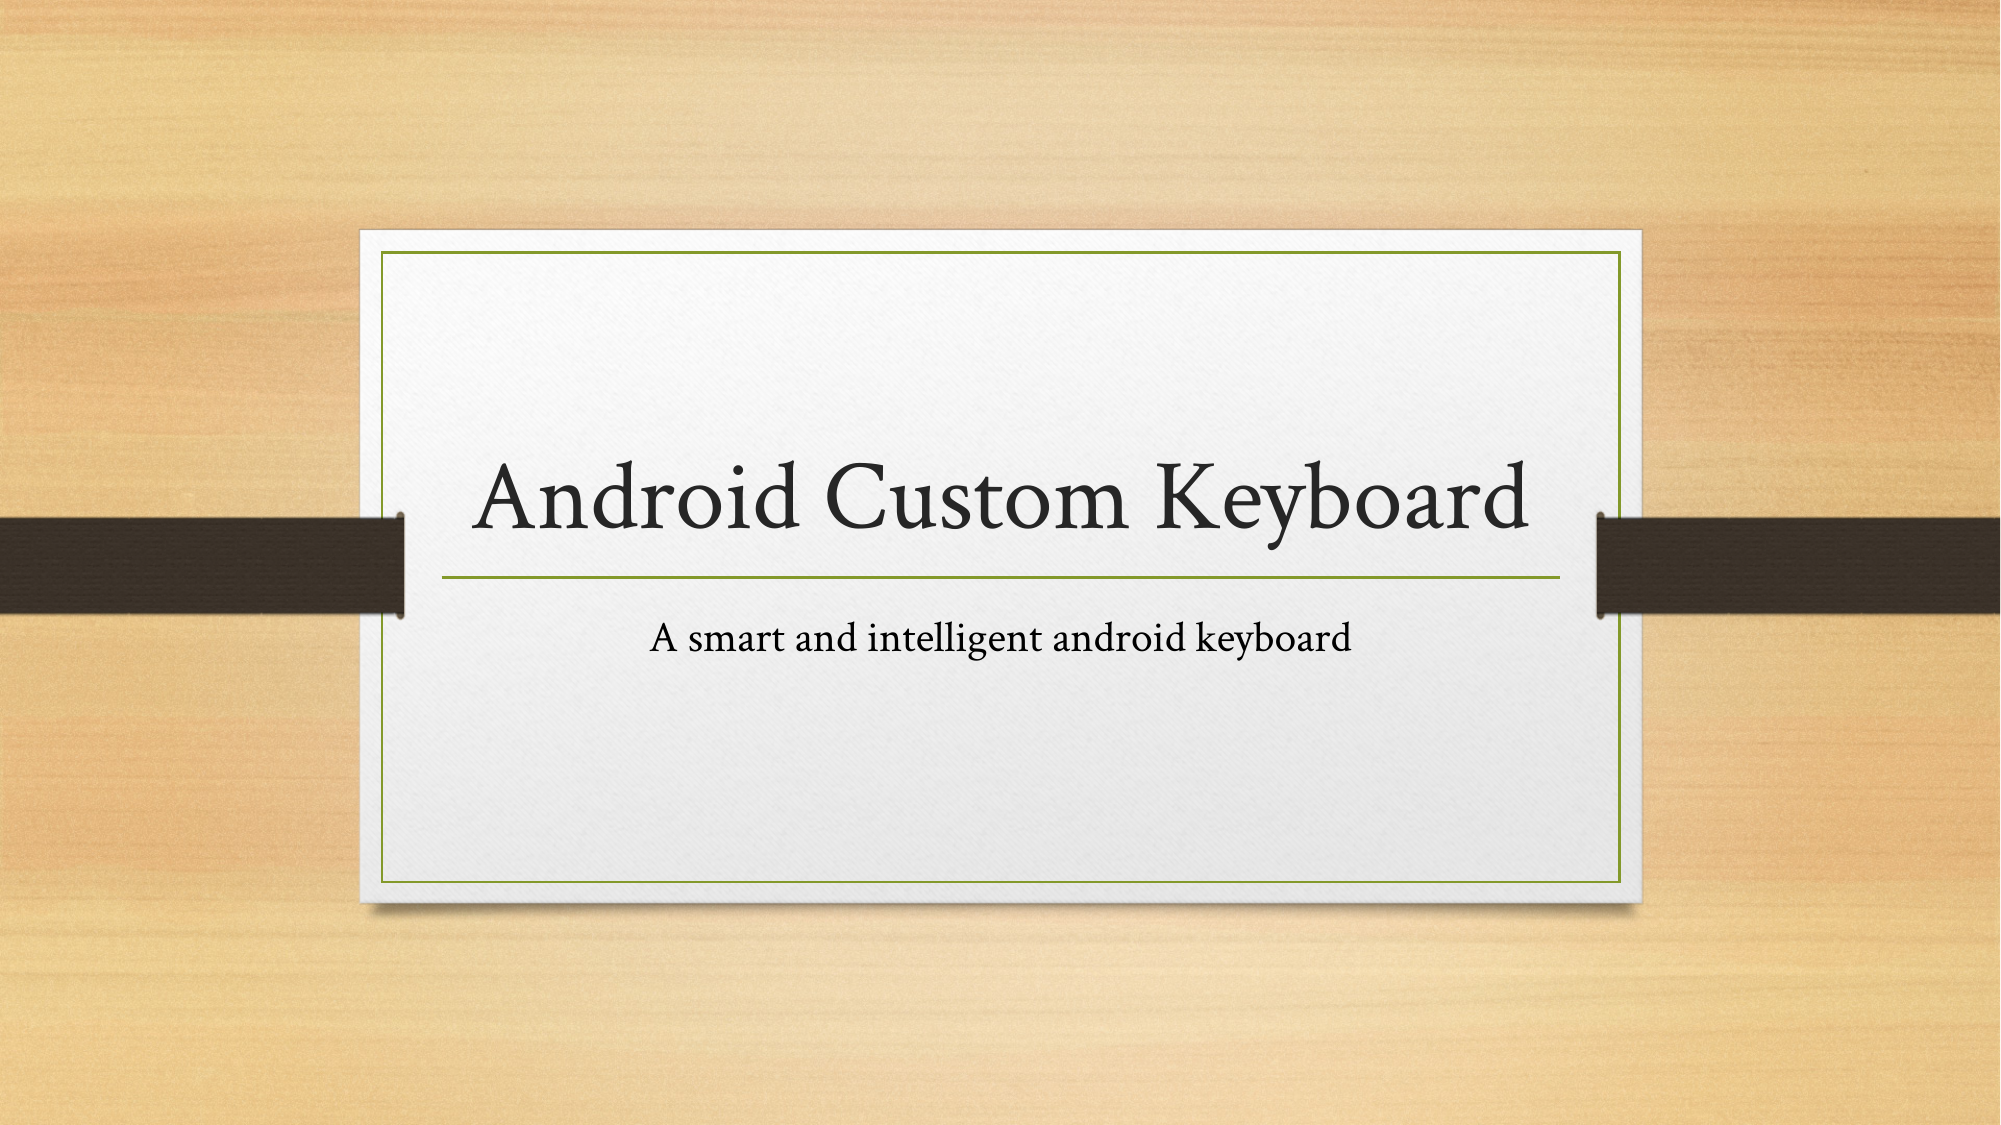

# Android Custom Keyboard
A smart and intelligent android keyboard